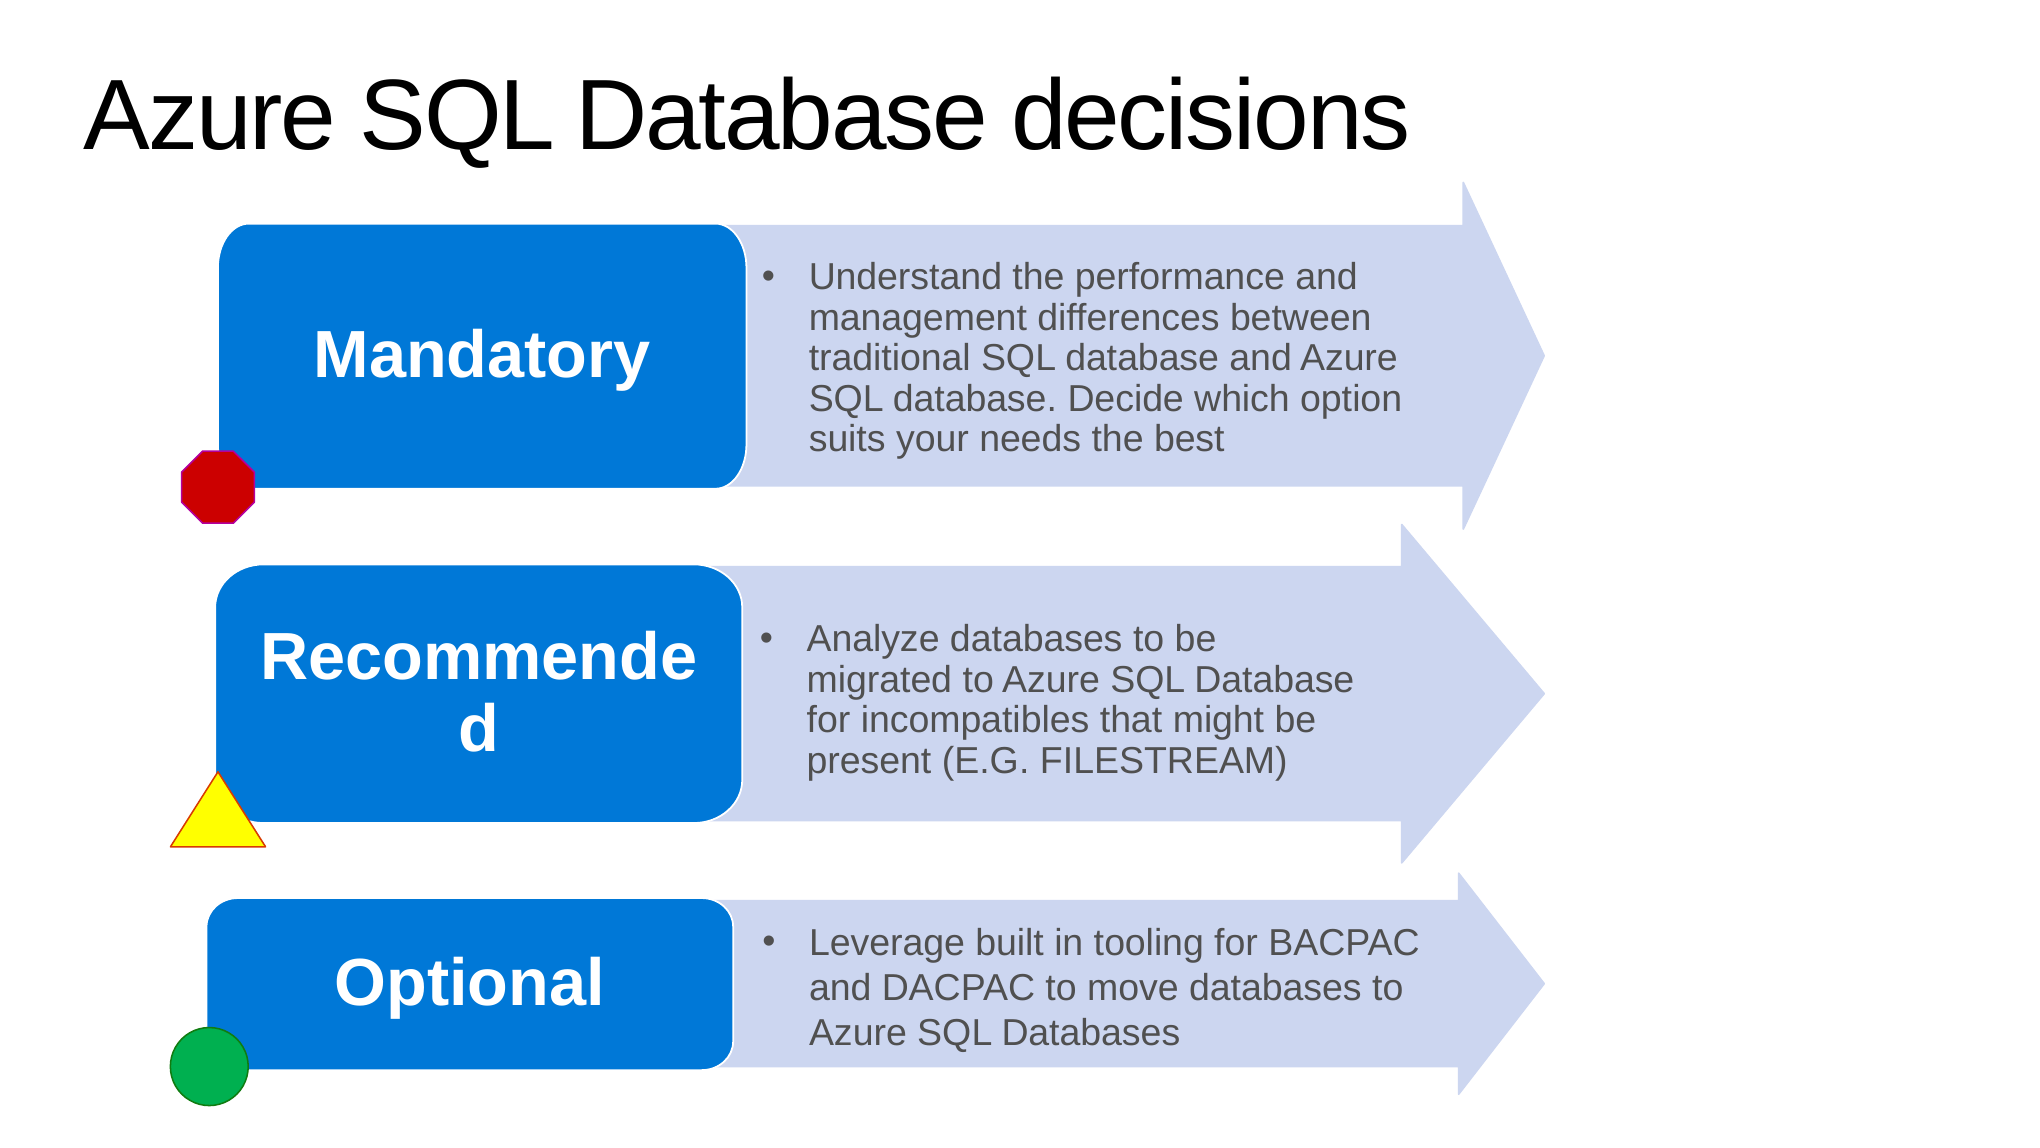

# Azure SQL Database decisions
Understand the performance and management differences between traditional SQL database and Azure SQL database. Decide which option suits your needs the best
Mandatory

Analyze databases to be migrated to Azure SQL Database for incompatibles that might be present (E.G. FILESTREAM)
Recommended

Leverage built in tooling for BACPAC
and DACPAC to move databases to Azure SQL Databases
Optional